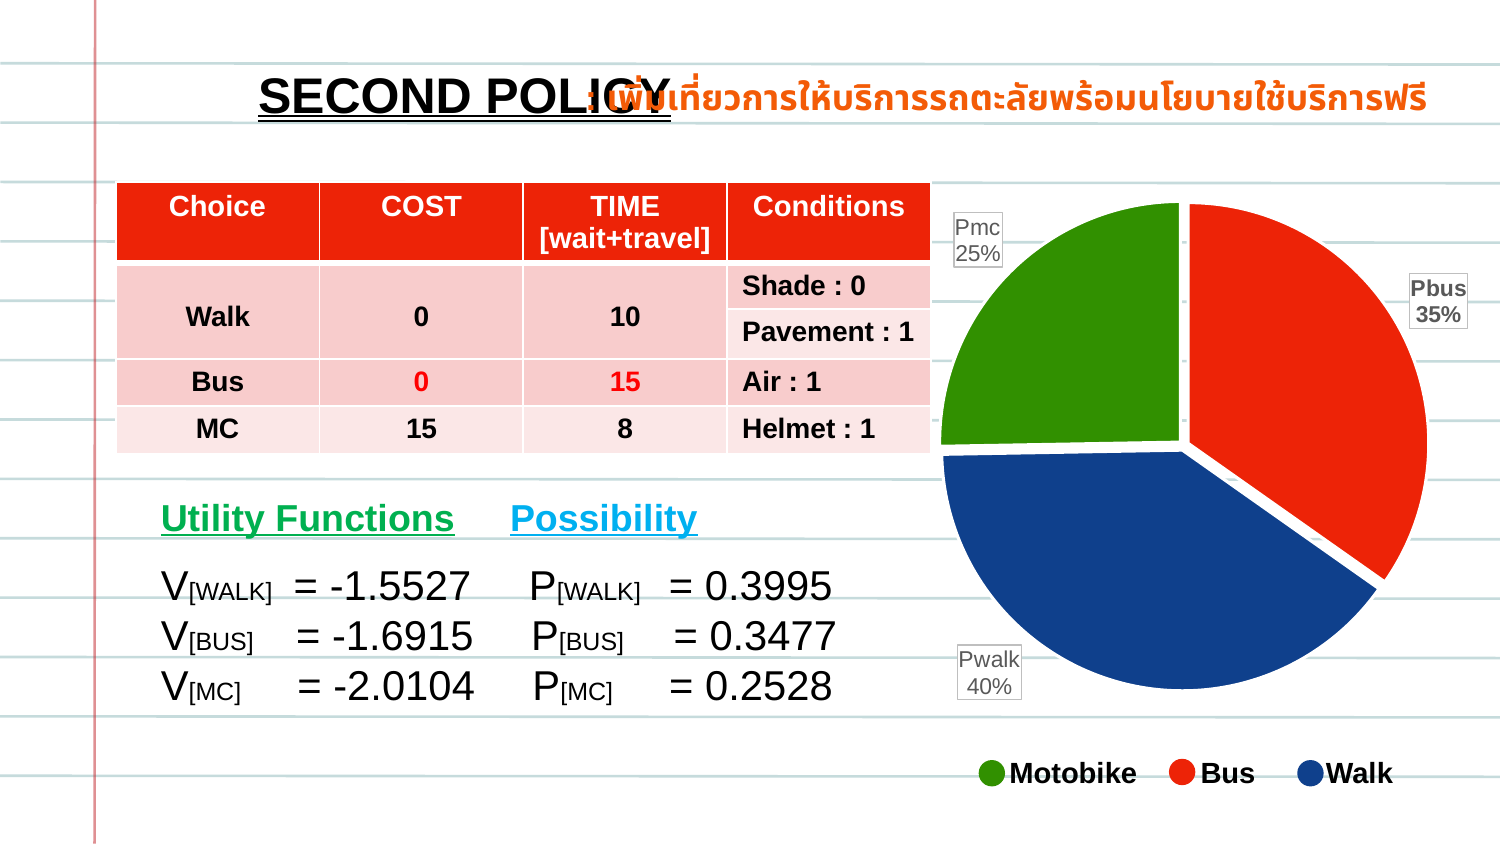

SECOND POLICY
: เพิ่มเที่ยวการให้บริการรถตะลัยพร้อมนโยบายใช้บริการฟรี

### Chart

| Category |  |
|---|---|
| Pbus | 0.34771617872675675 |
| PWALK | 0.39949923024170825 |
| Pmb | 0.25278459103153494 |
| Choice | COST | TIME [wait+travel] | Conditions |
| --- | --- | --- | --- |
| Walk | 0 | 10 | Shade : 0 |
|  |  |  | Pavement : 1 |
| Bus | 0 | 15 | Air : 1 |
| MC | 15 | 8 | Helmet : 1 |
Utility Functions
Possibility

V[WALK]   = -1.5527     P[WALK]    = 0.3995
V[BUS]      = -1.6915     P[BUS]       = 0.3477
V[MC]        = -2.0104     P[MC]        = 0.2528

Motobike	     Bus	  Walk